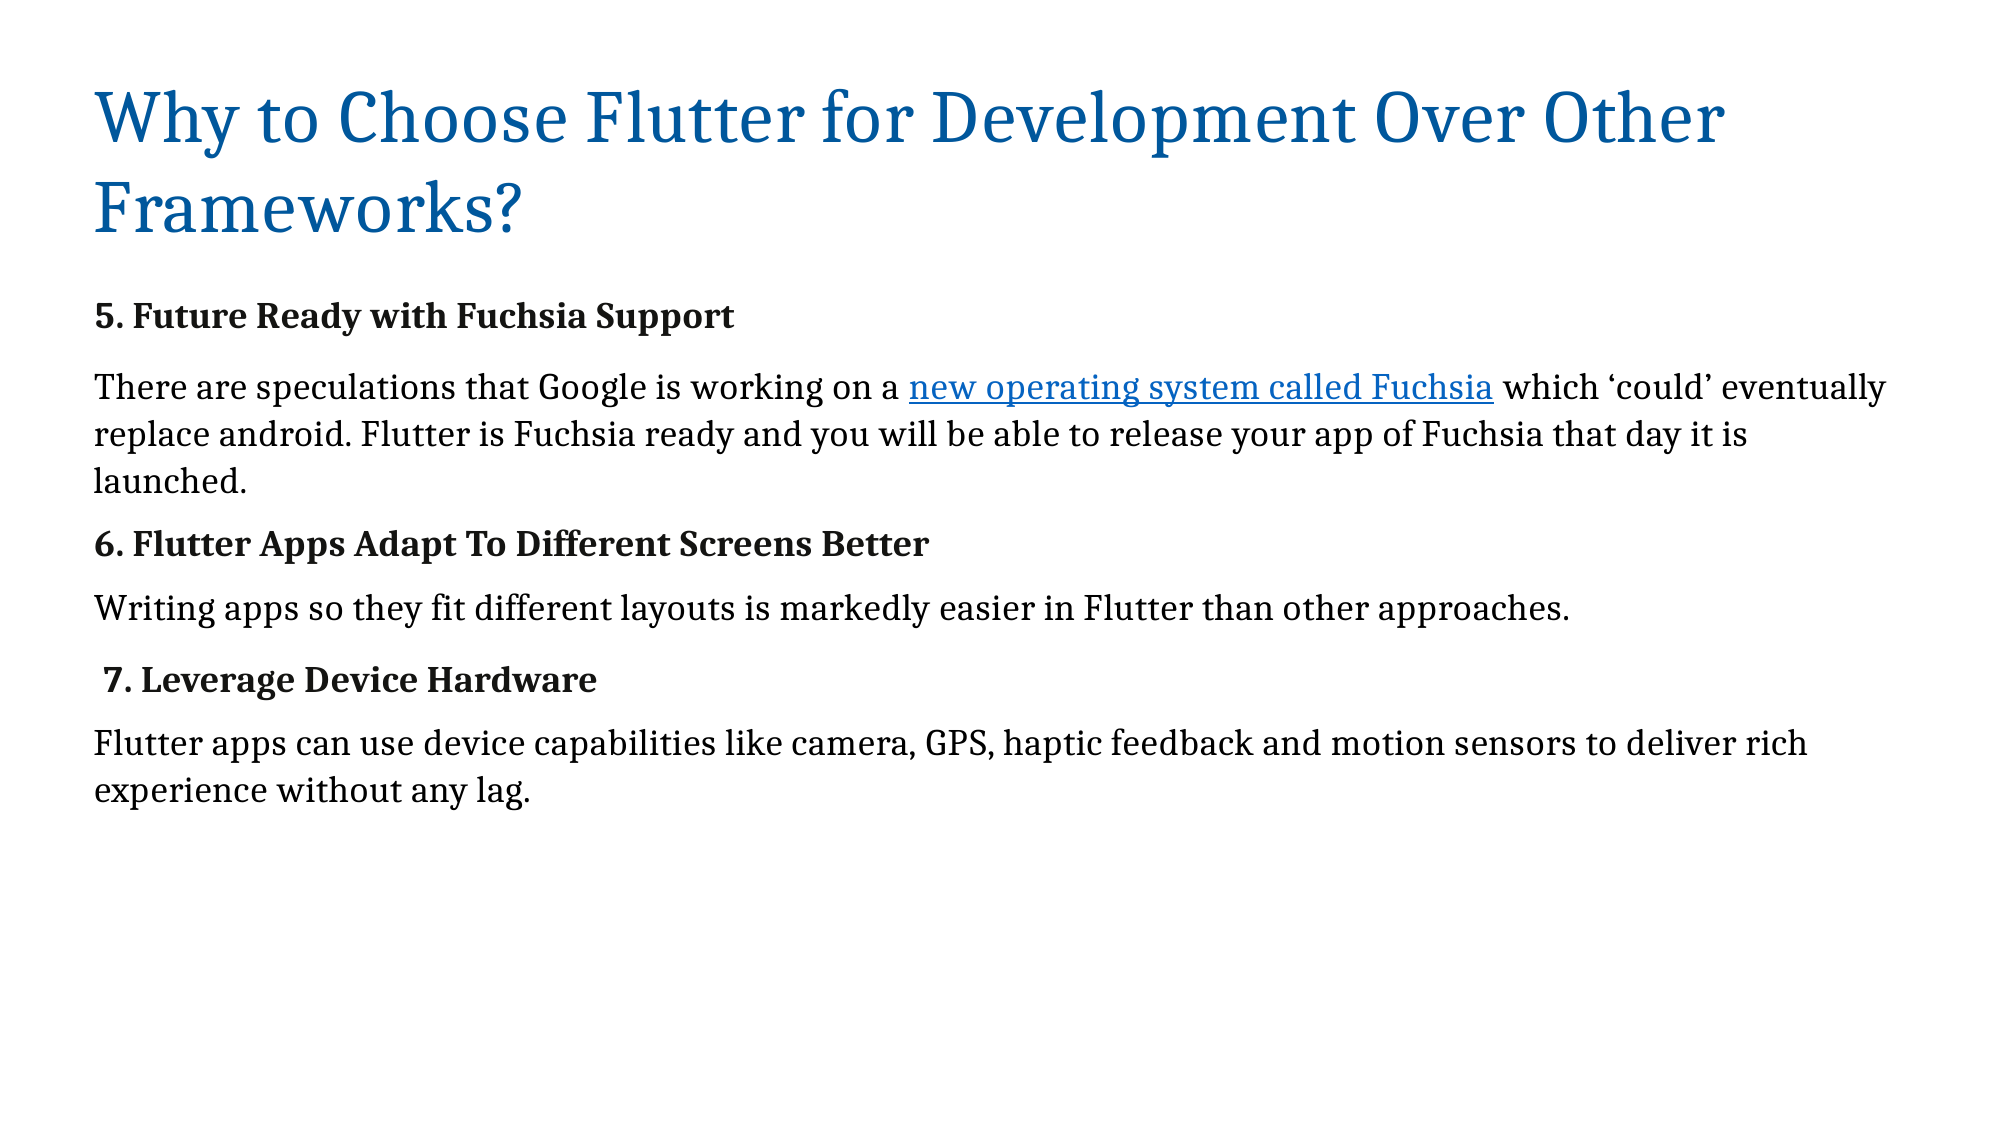

Why to Choose Flutter for Development Over Other Frameworks?
5. Future Ready with Fuchsia Support
There are speculations that Google is working on a new operating system called Fuchsia which ‘could’ eventually replace android. Flutter is Fuchsia ready and you will be able to release your app of Fuchsia that day it is launched.
6. Flutter Apps Adapt To Different Screens Better
Writing apps so they fit different layouts is markedly easier in Flutter than other approaches.
 7. Leverage Device Hardware
Flutter apps can use device capabilities like camera, GPS, haptic feedback and motion sensors to deliver rich experience without any lag.